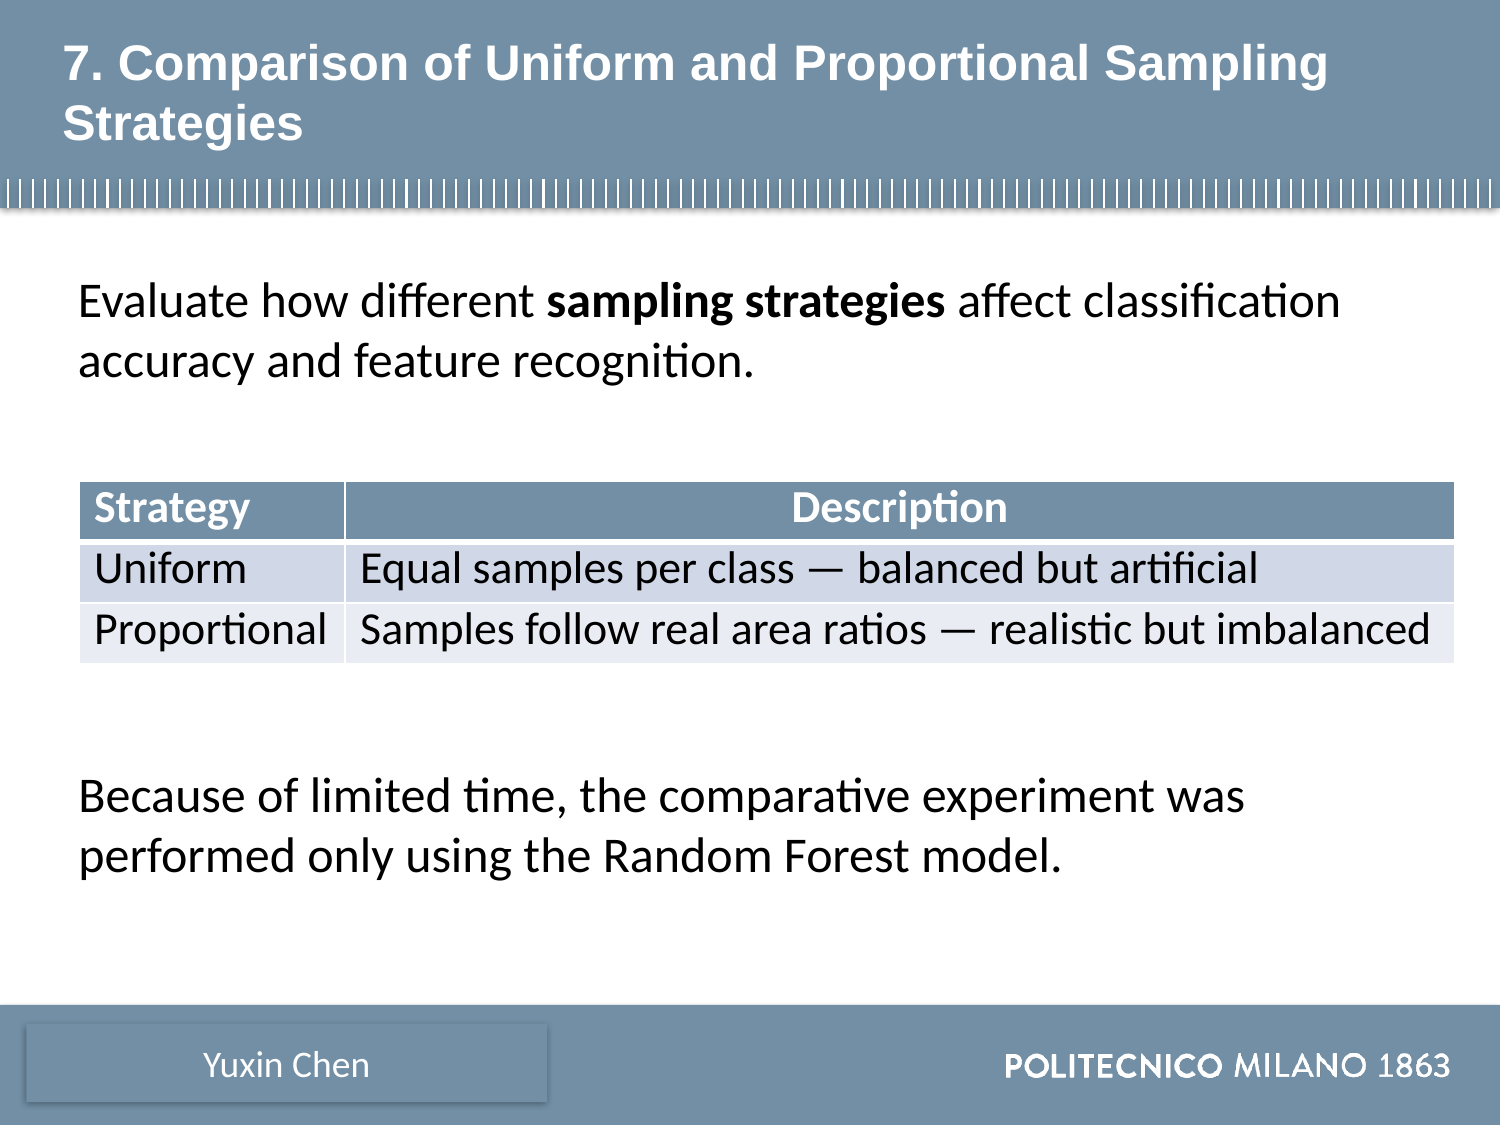

# 7. Comparison of Uniform and Proportional Sampling Strategies
Evaluate how different sampling strategies affect classification accuracy and feature recognition.

| Strategy | Description |
| --- | --- |
| Uniform | Equal samples per class — balanced but artificial |
| Proportional | Samples follow real area ratios — realistic but imbalanced |
Because of limited time, the comparative experiment was performed only using the Random Forest model.

Yuxin Chen